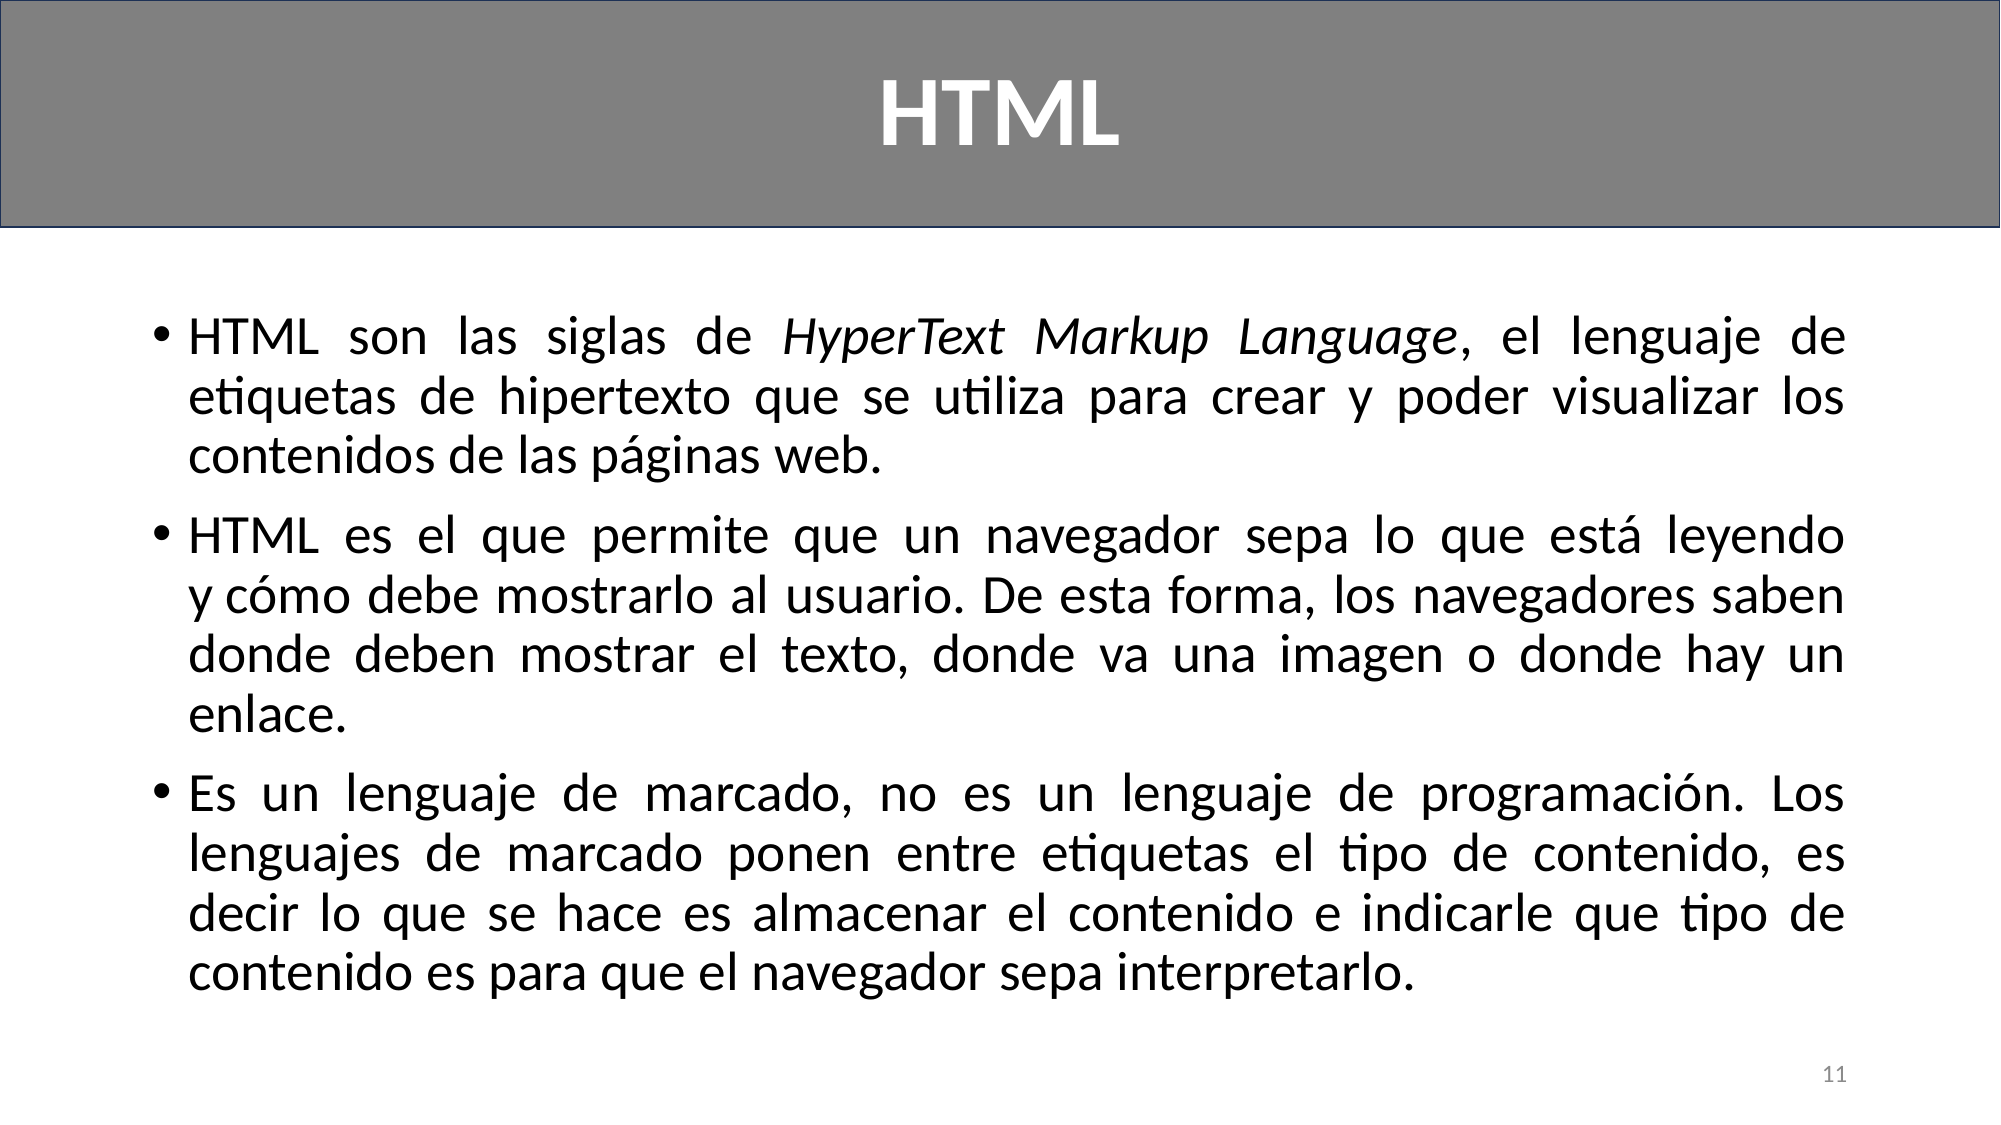

HTML
#
HTML son las siglas de HyperText Markup Language, el lenguaje de etiquetas de hipertexto que se utiliza para crear y poder visualizar los contenidos de las páginas web.
HTML es el que permite que un navegador sepa lo que está leyendo y cómo debe mostrarlo al usuario. De esta forma, los navegadores saben donde deben mostrar el texto, donde va una imagen o donde hay un enlace.
Es un lenguaje de marcado, no es un lenguaje de programación. Los lenguajes de marcado ponen entre etiquetas el tipo de contenido, es decir lo que se hace es almacenar el contenido e indicarle que tipo de contenido es para que el navegador sepa interpretarlo.
11